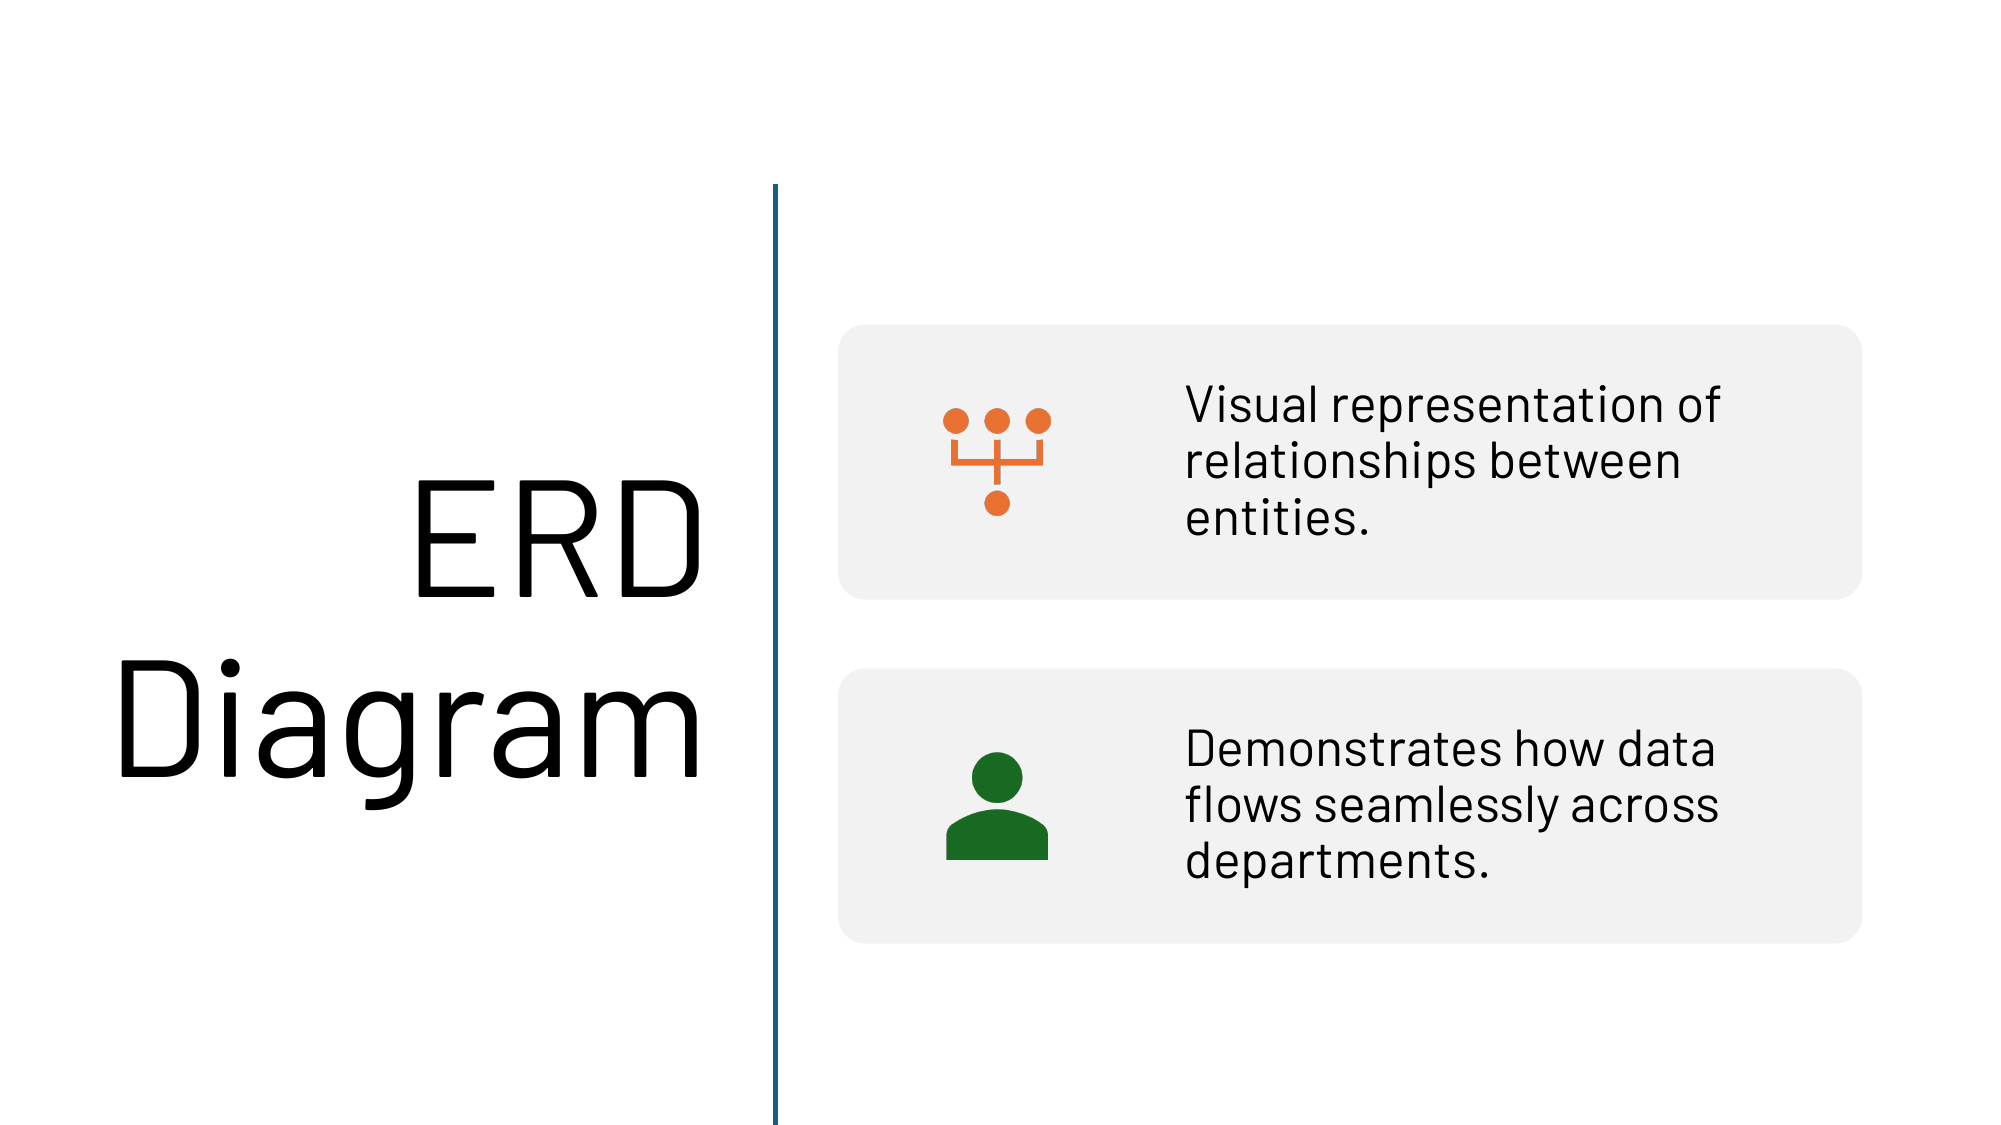

# ERD Diagram
Visual representation of relationships between entities.
Demonstrates how data flows seamlessly across departments.